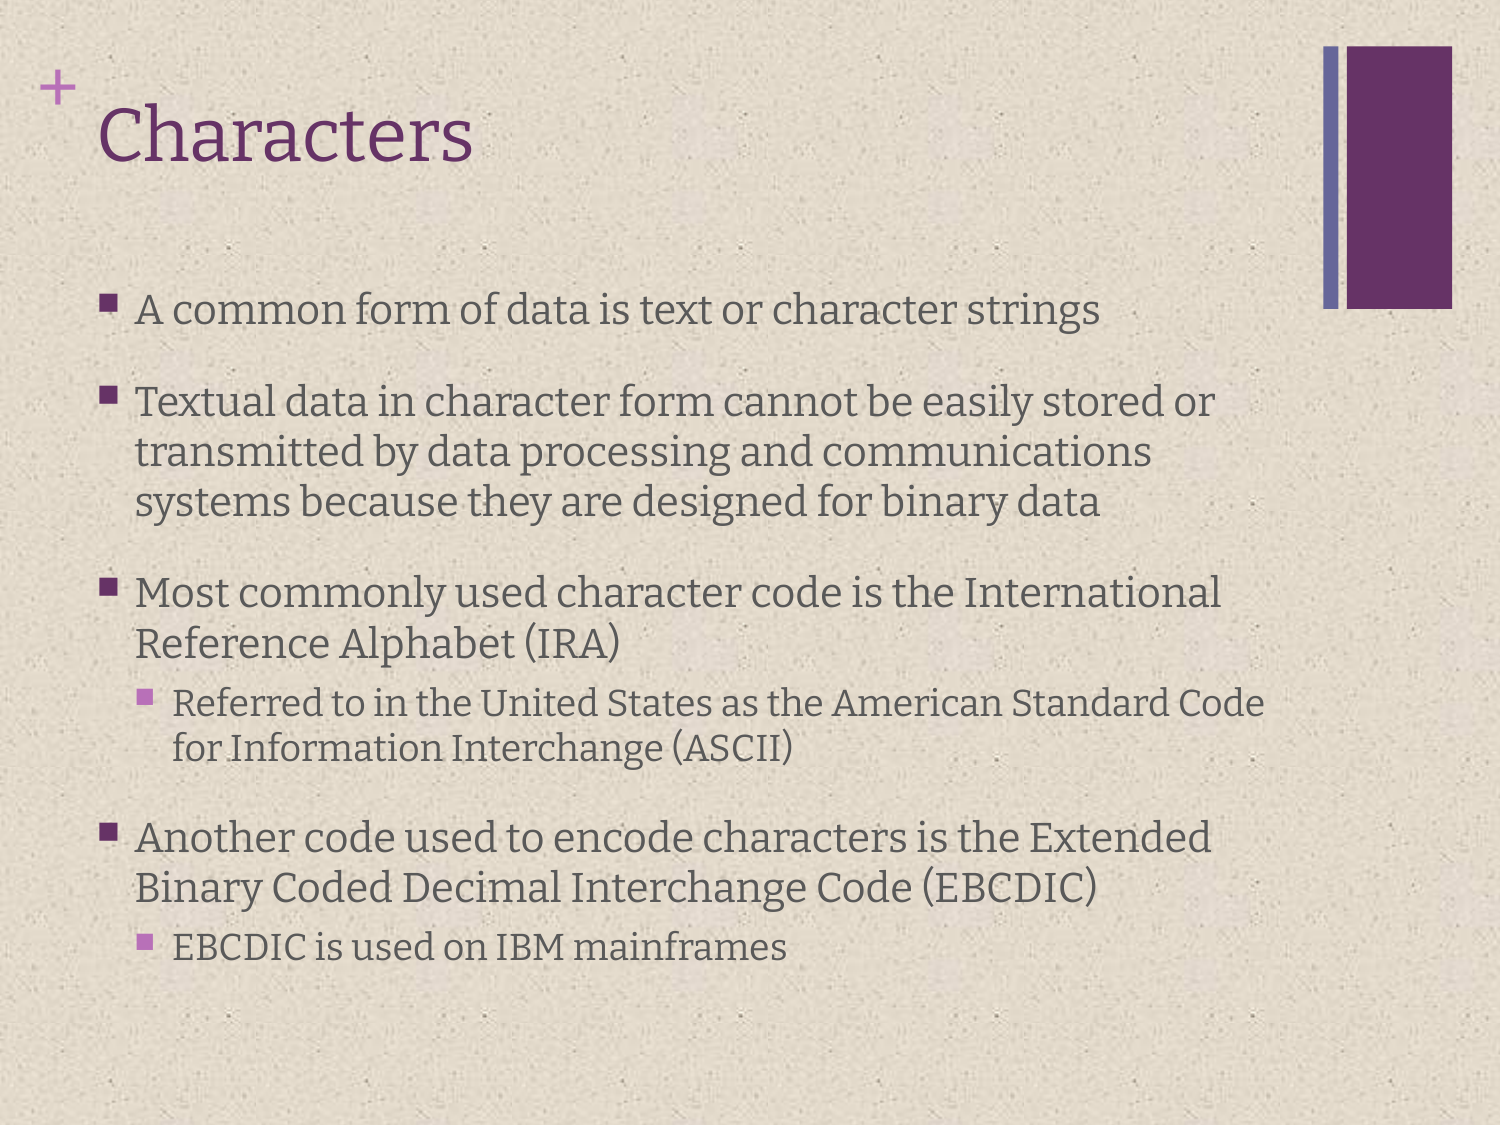

# Characters
A common form of data is text or character strings
Textual data in character form cannot be easily stored or transmitted by data processing and communications systems because they are designed for binary data
Most commonly used character code is the International Reference Alphabet (IRA)
Referred to in the United States as the American Standard Code for Information Interchange (ASCII)
Another code used to encode characters is the Extended Binary Coded Decimal Interchange Code (EBCDIC)
EBCDIC is used on IBM mainframes